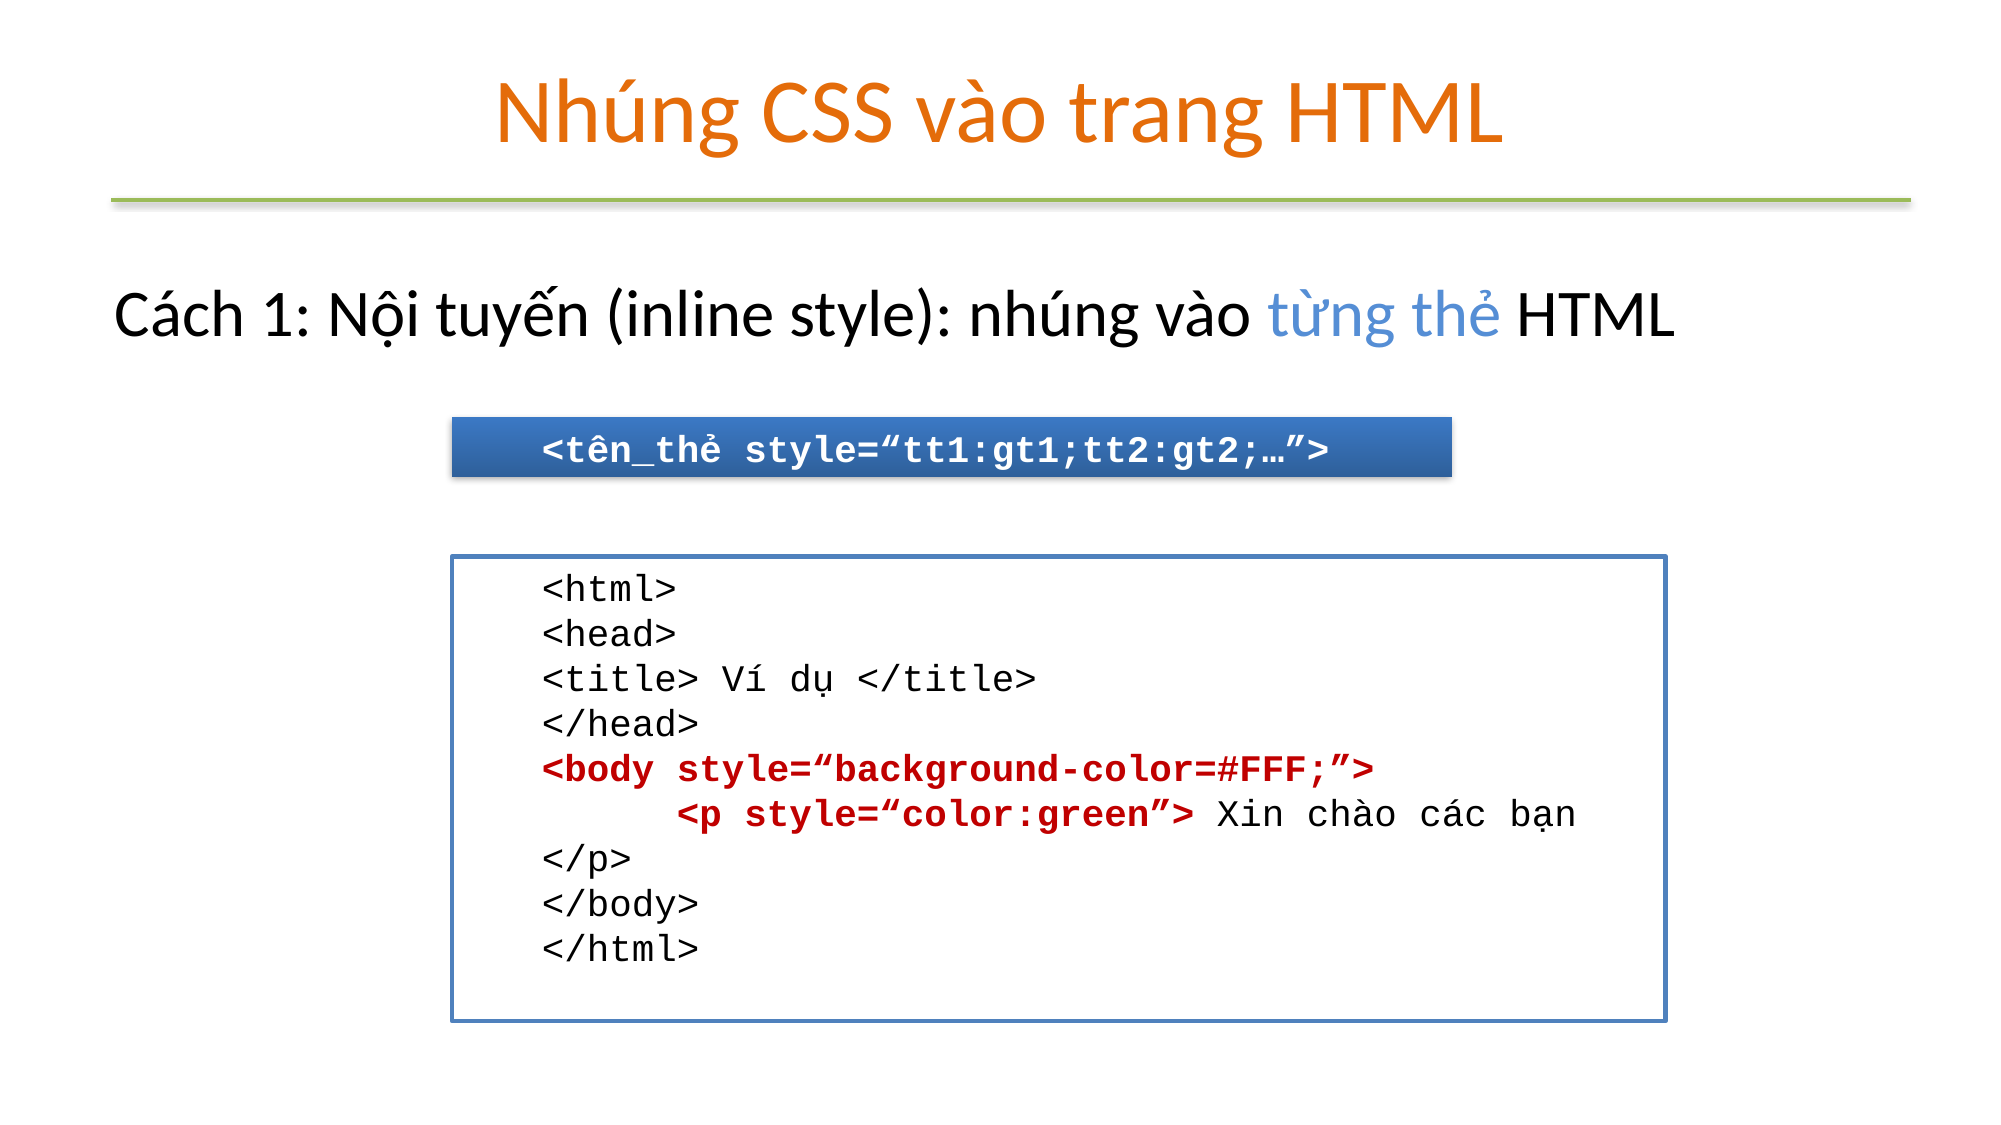

# Nhúng CSS vào trang HTML
Cách 1: Nội tuyến (inline style): nhúng vào từng thẻ HTML
<tên_thẻ style=“tt1:gt1;tt2:gt2;…”>
<html>
<head>
<title> Ví dụ </title>
</head>
<body style=“background-color=#FFF;”>
      <p style=“color:green”> Xin chào các bạn </p>
</body>
</html>